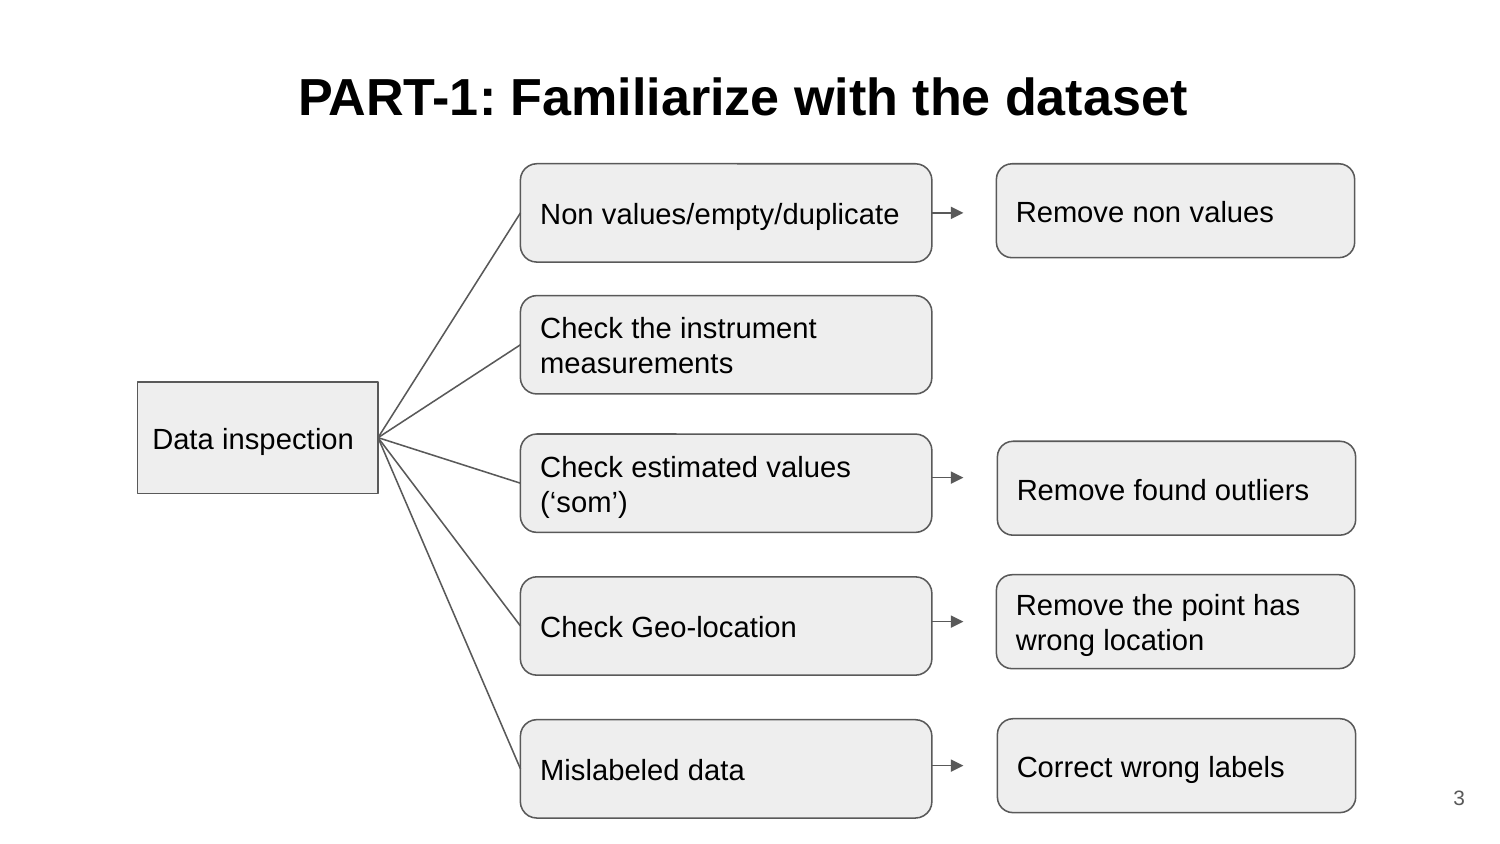

# PART-1: Familiarize with the dataset
Non values/empty/duplicate
Check the instrument measurements
Data inspection
Check estimated values (‘som’)
Check Geo-location
Mislabeled data
Remove non values
Remove found outliers
Remove the point has wrong location
Correct wrong labels
3